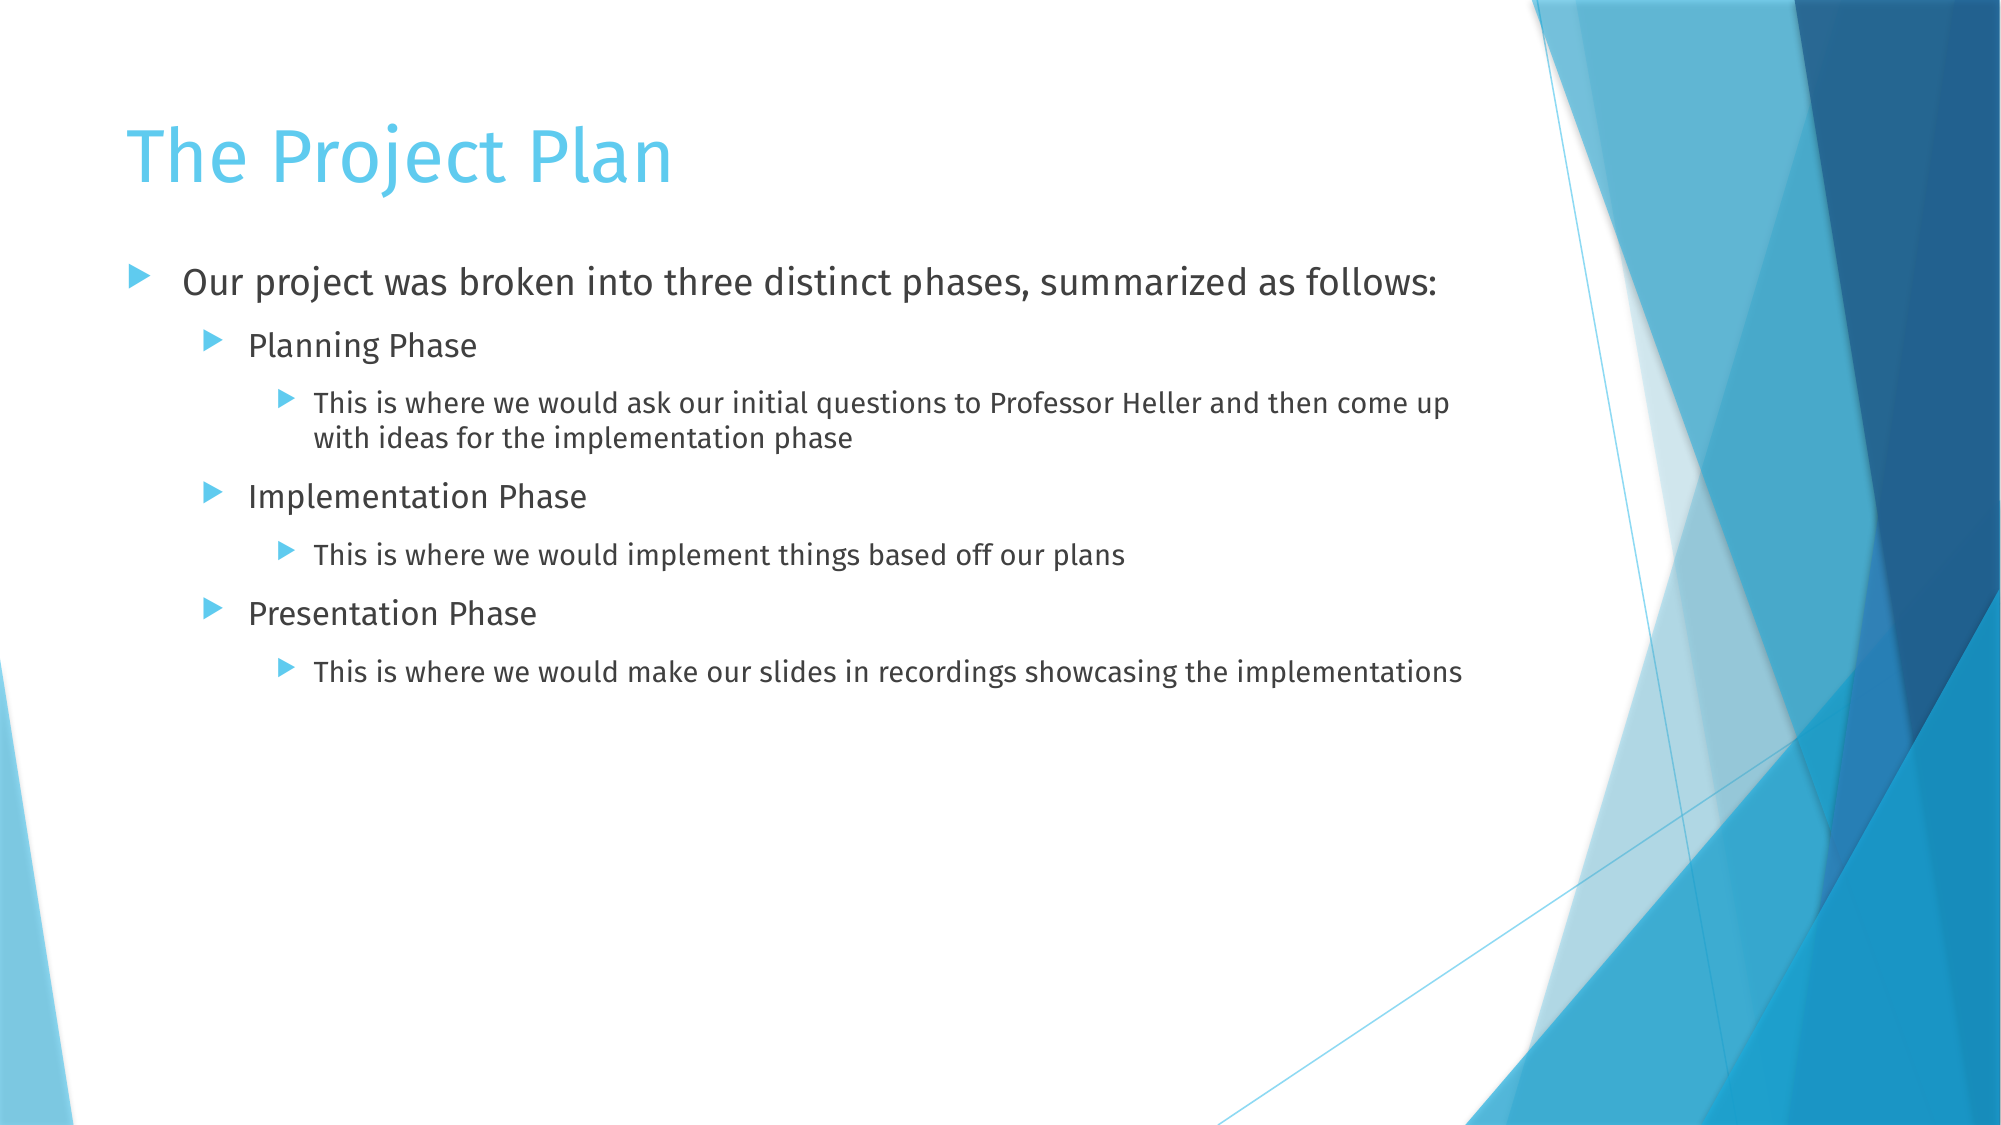

# The Project Plan
Our project was broken into three distinct phases, summarized as follows:
Planning Phase
This is where we would ask our initial questions to Professor Heller and then come up with ideas for the implementation phase
Implementation Phase
This is where we would implement things based off our plans
Presentation Phase
This is where we would make our slides in recordings showcasing the implementations